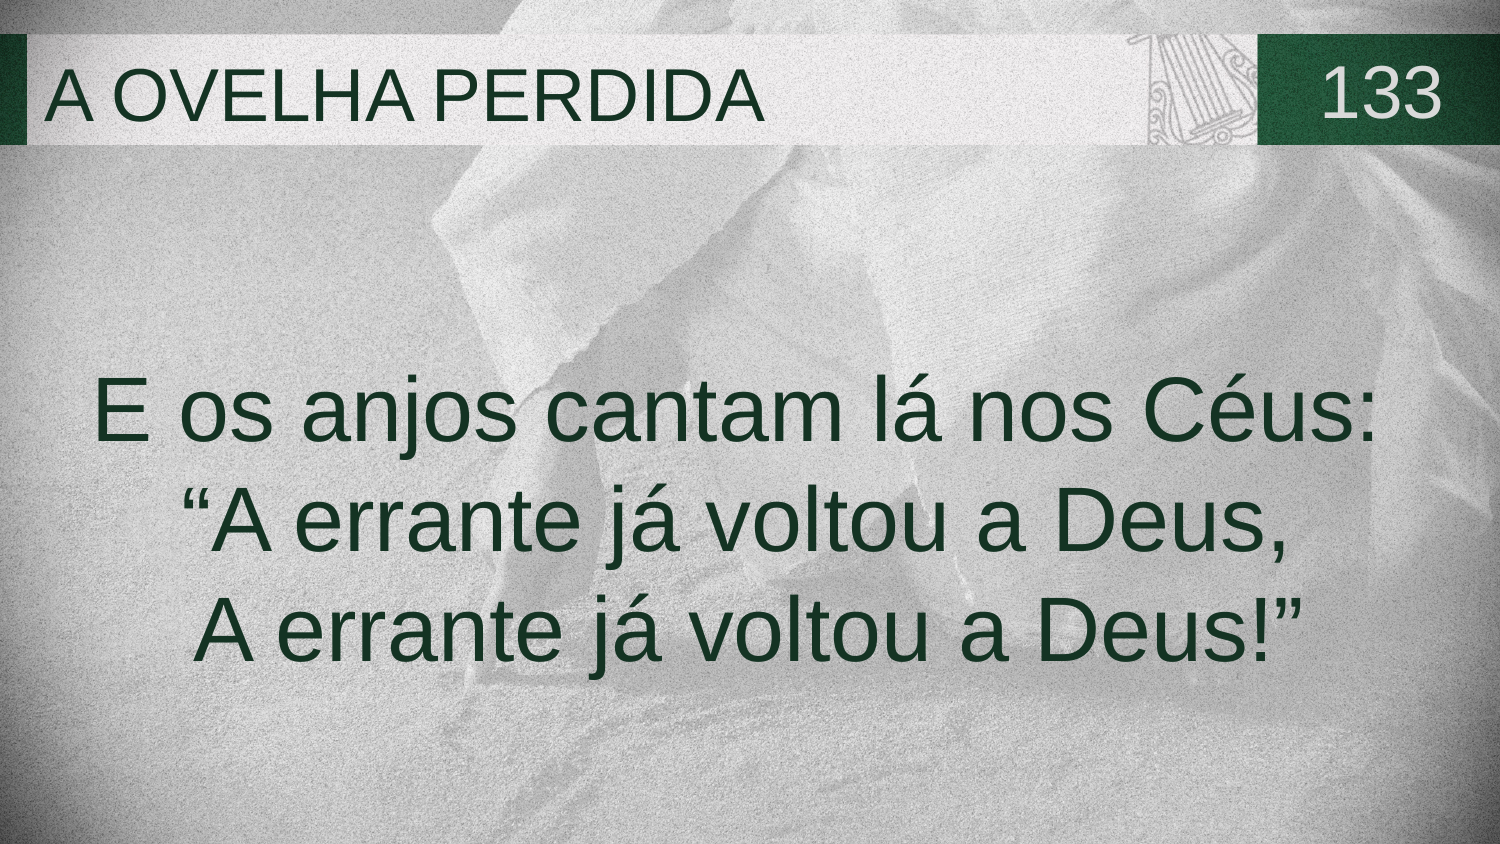

# A OVELHA PERDIDA
133
E os anjos cantam lá nos Céus:
“A errante já voltou a Deus,
A errante já voltou a Deus!”